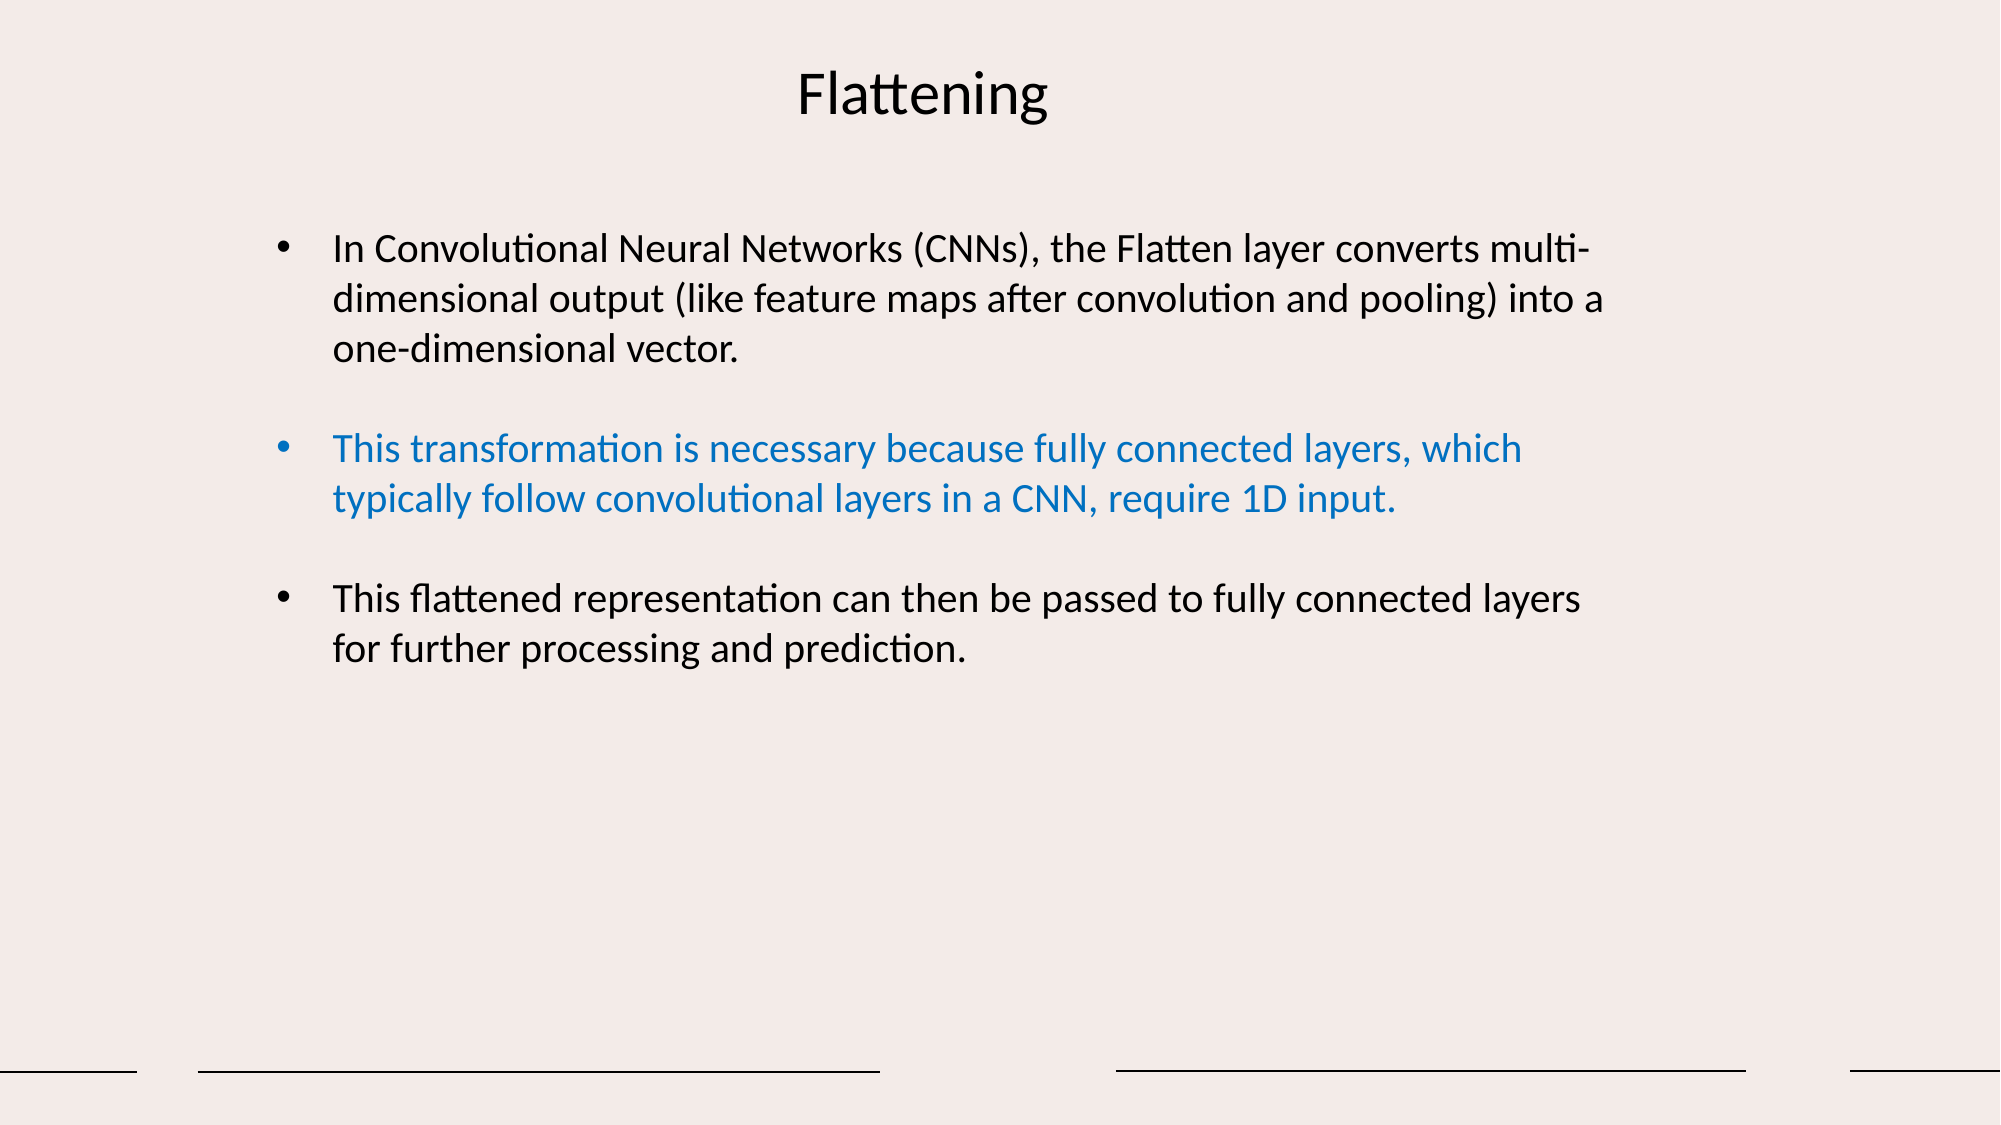

Flattening
In Convolutional Neural Networks (CNNs), the Flatten layer converts multi-dimensional output (like feature maps after convolution and pooling) into a one-dimensional vector.

This transformation is necessary because fully connected layers, which typically follow convolutional layers in a CNN, require 1D input.

This flattened representation can then be passed to fully connected layers for further processing and prediction.